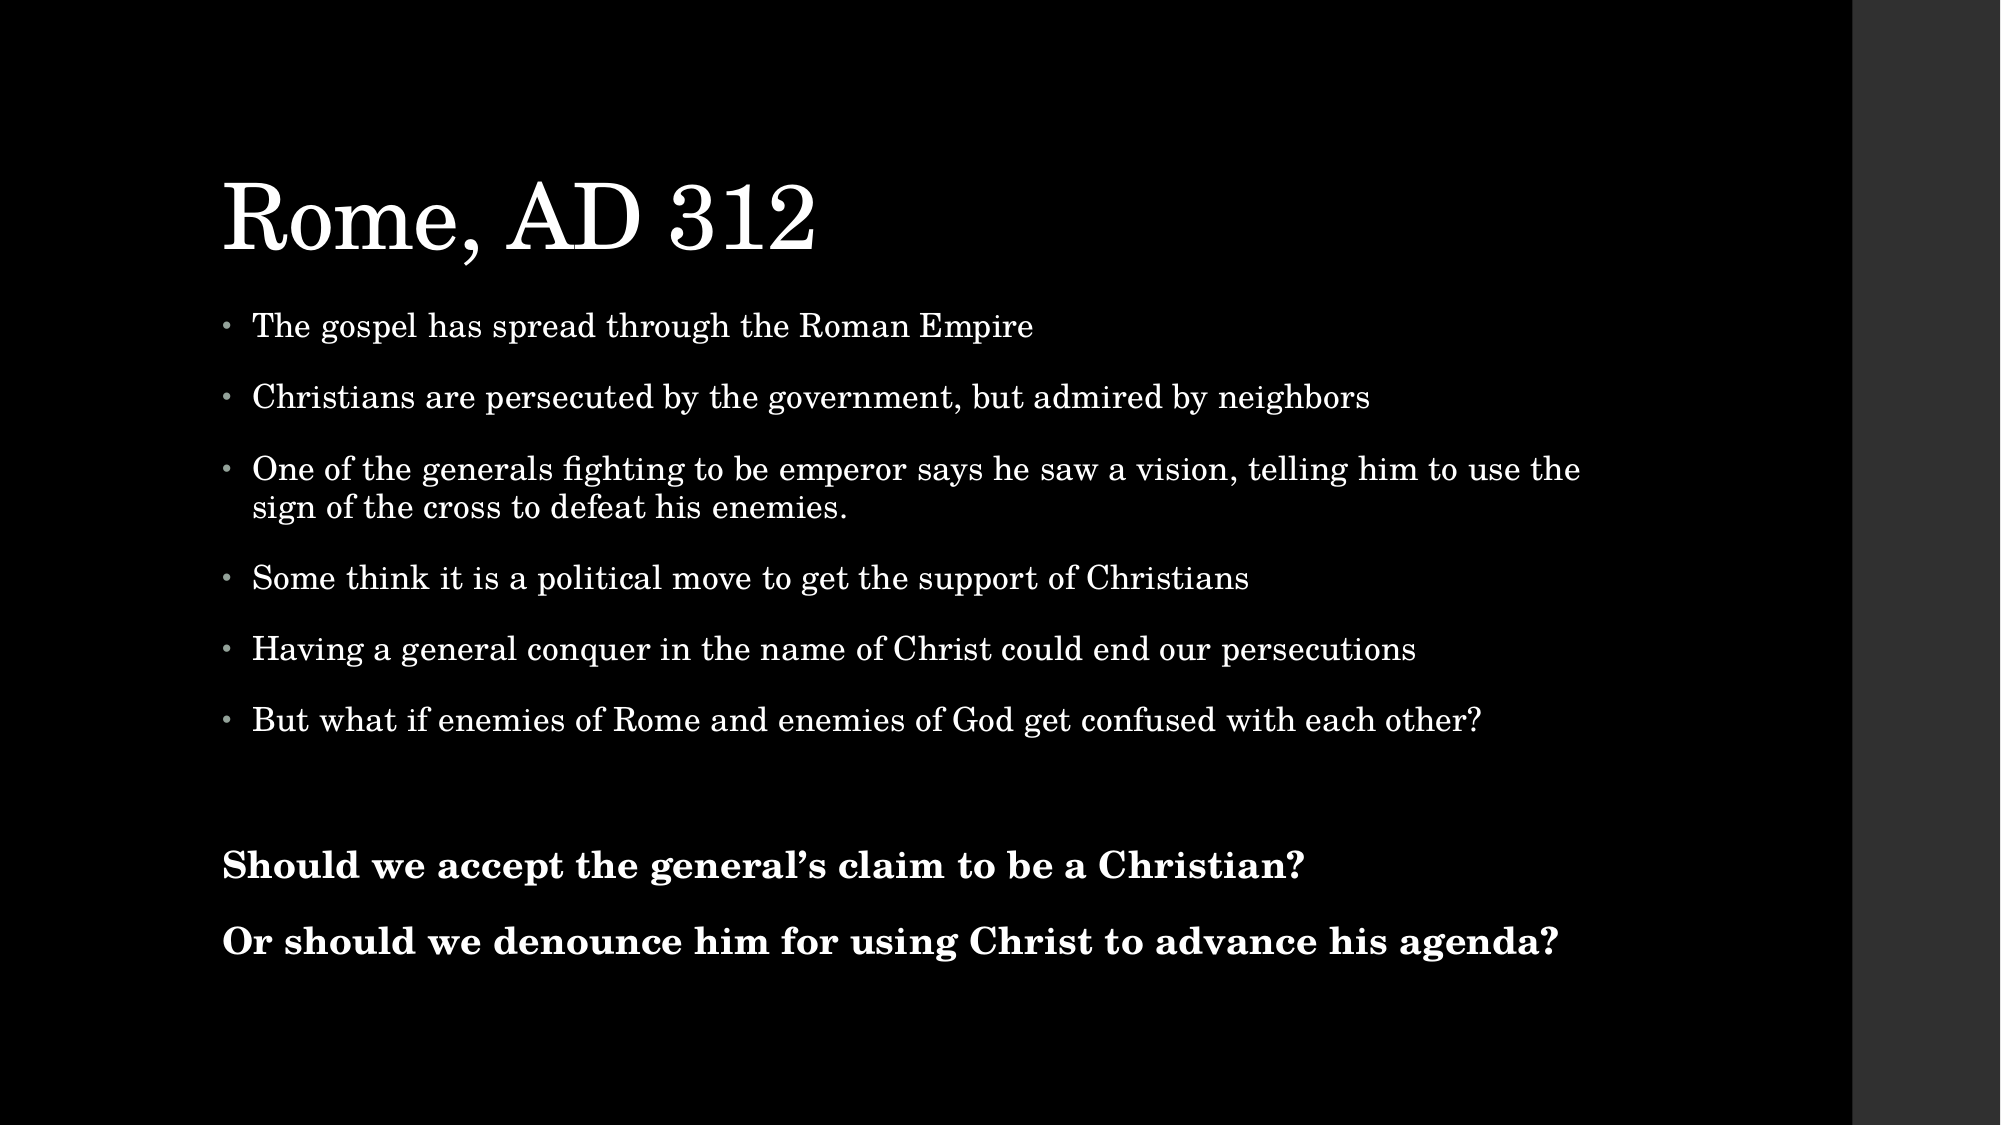

# Rome, AD 312
The gospel has spread through the Roman Empire
Christians are persecuted by the government, but admired by neighbors
One of the generals fighting to be emperor says he saw a vision, telling him to use the sign of the cross to defeat his enemies.
Some think it is a political move to get the support of Christians
Having a general conquer in the name of Christ could end our persecutions
But what if enemies of Rome and enemies of God get confused with each other?

Should we accept the general’s claim to be a Christian?
Or should we denounce him for using Christ to advance his agenda?